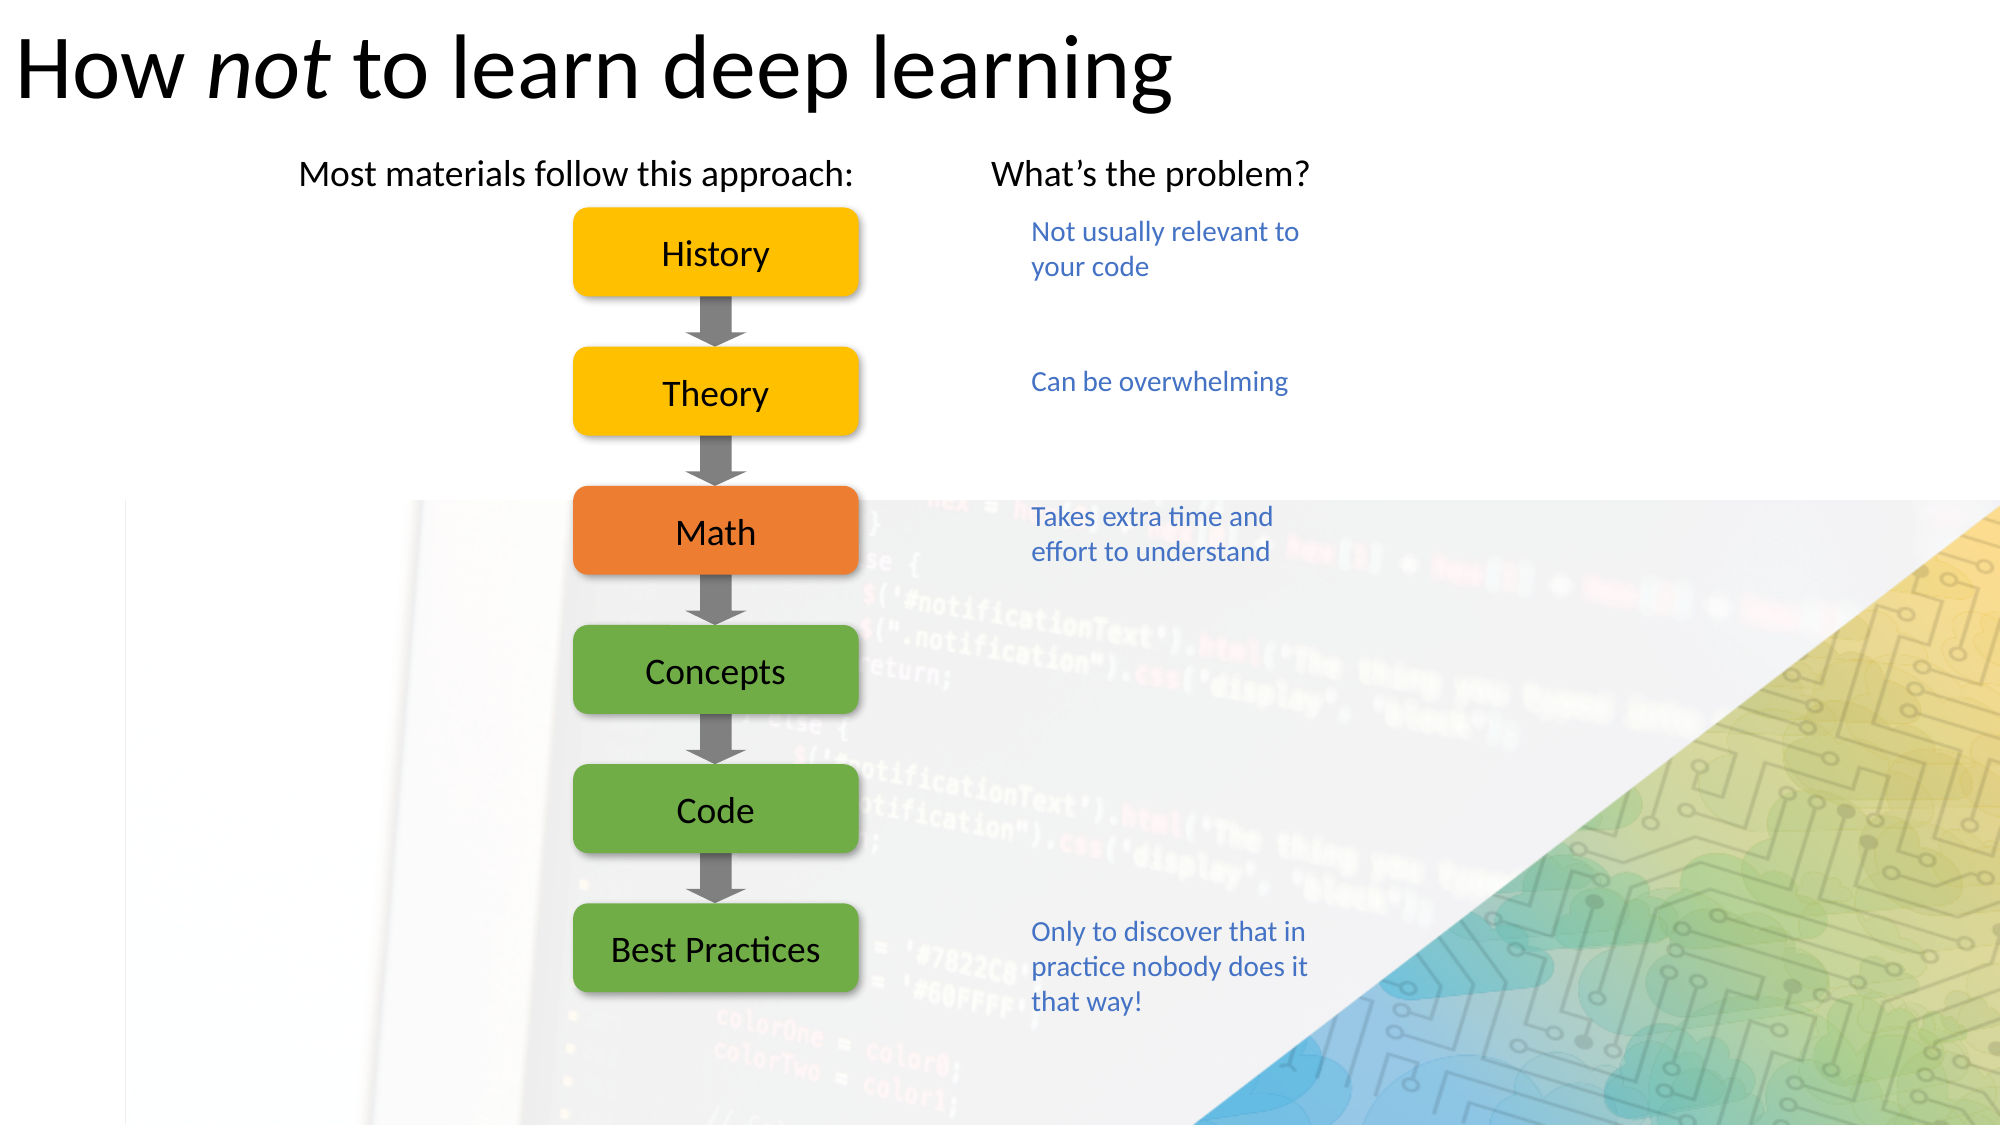

How not to learn deep learning
What’s the problem?
Most materials follow this approach:
Not usually relevant to your code
History

Theory
Can be overwhelming

Math
Takes extra time and effort to understand

Concepts

Code

Best Practices
Only to discover that in practice nobody does it that way!

Background Research

Prep Session

Capabilities Presentation

Q&A Interview

Additional Documentation & Follow-Up Clarifications